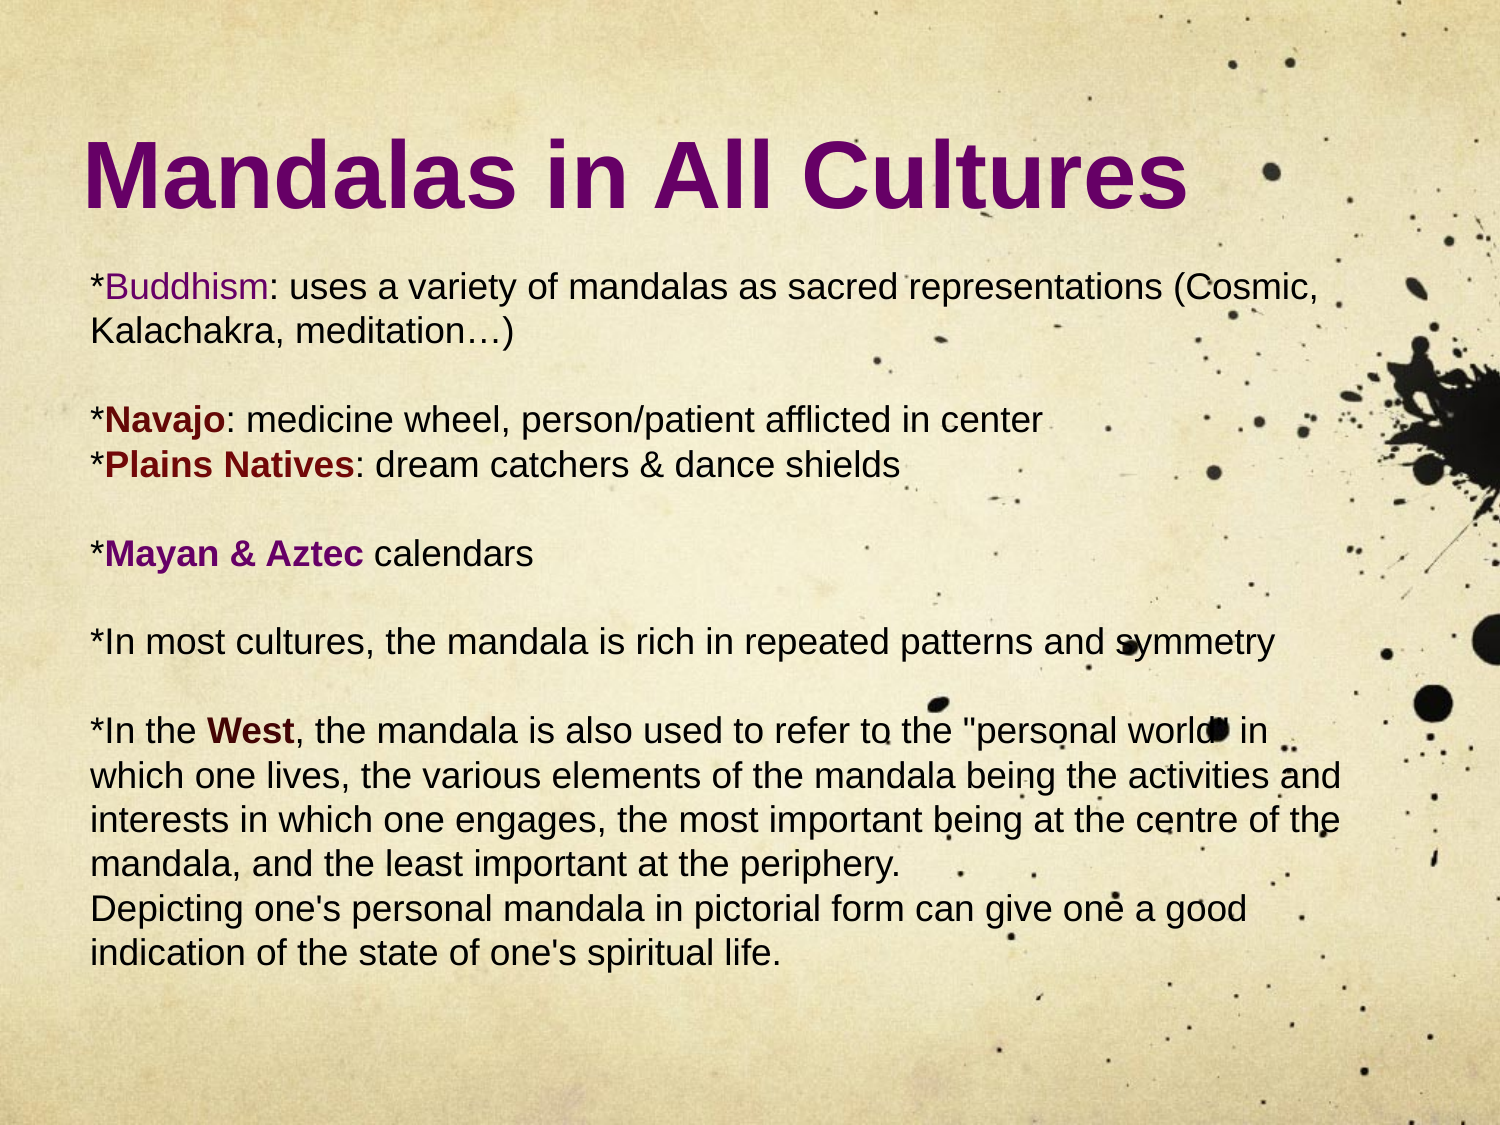

# Mandalas in All Cultures
*Buddhism: uses a variety of mandalas as sacred representations (Cosmic, Kalachakra, meditation…)

*Navajo: medicine wheel, person/patient afflicted in center
*Plains Natives: dream catchers & dance shields

*Mayan & Aztec calendars
*In most cultures, the mandala is rich in repeated patterns and symmetry
*In the West, the mandala is also used to refer to the "personal world" in which one lives, the various elements of the mandala being the activities and interests in which one engages, the most important being at the centre of the mandala, and the least important at the periphery.
Depicting one's personal mandala in pictorial form can give one a good indication of the state of one's spiritual life.